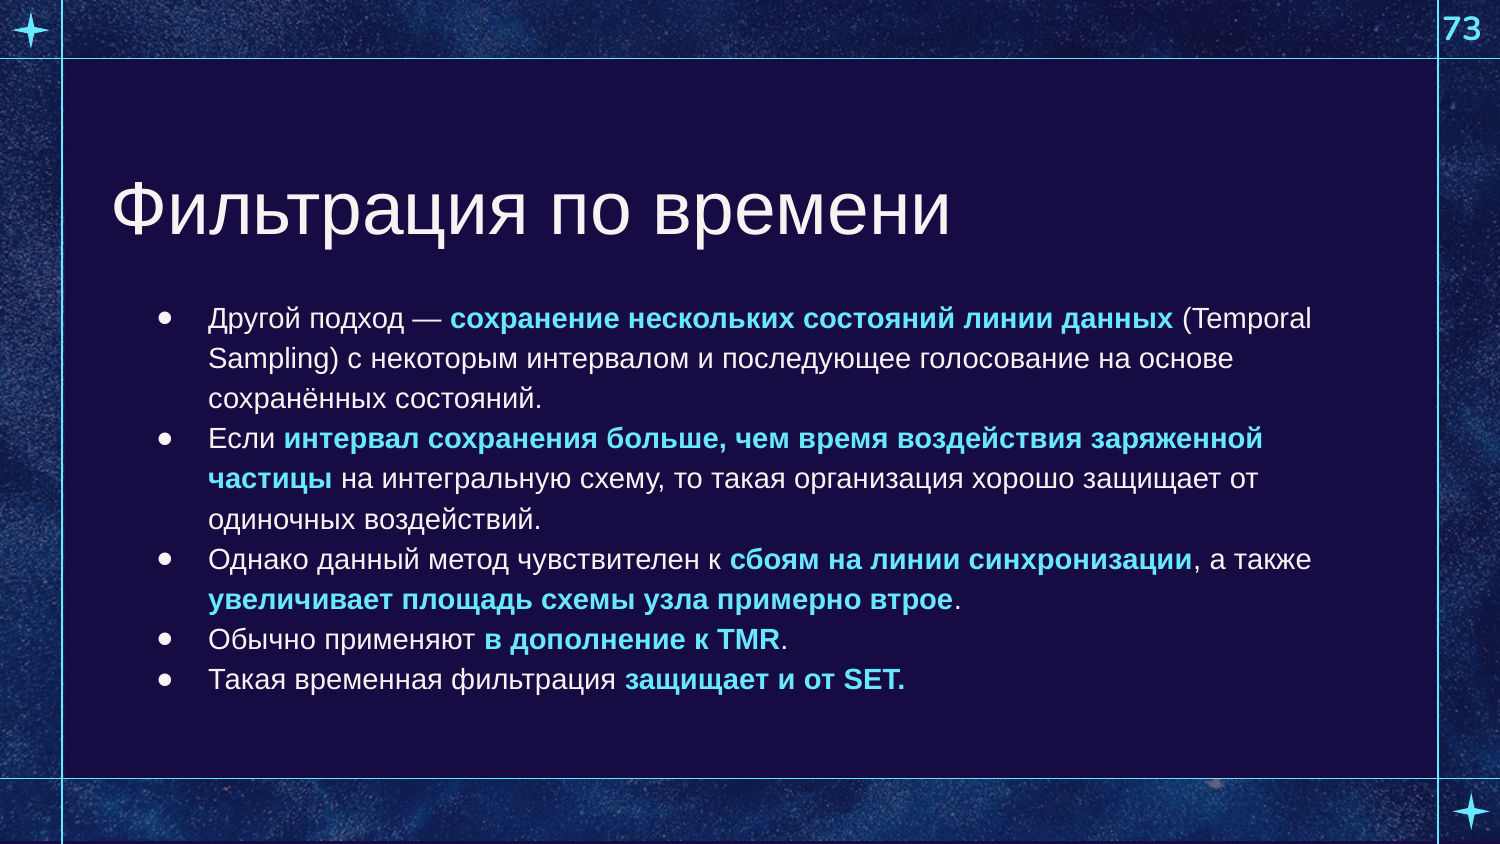

73
# Фильтрация по времени
Другой подход — сохранение нескольких состояний линии данных (Temporal Sampling) с некоторым интервалом и последующее голосование на основе сохранённых состояний.
Если интервал сохранения больше, чем время воздействия заряженной частицы на интегральную схему, то такая организация хорошо защищает от одиночных воздействий.
Однако данный метод чувствителен к сбоям на линии синхронизации, а также увеличивает площадь схемы узла примерно втрое.
Обычно применяют в дополнение к TMR.
Такая временная фильтрация защищает и от SET.